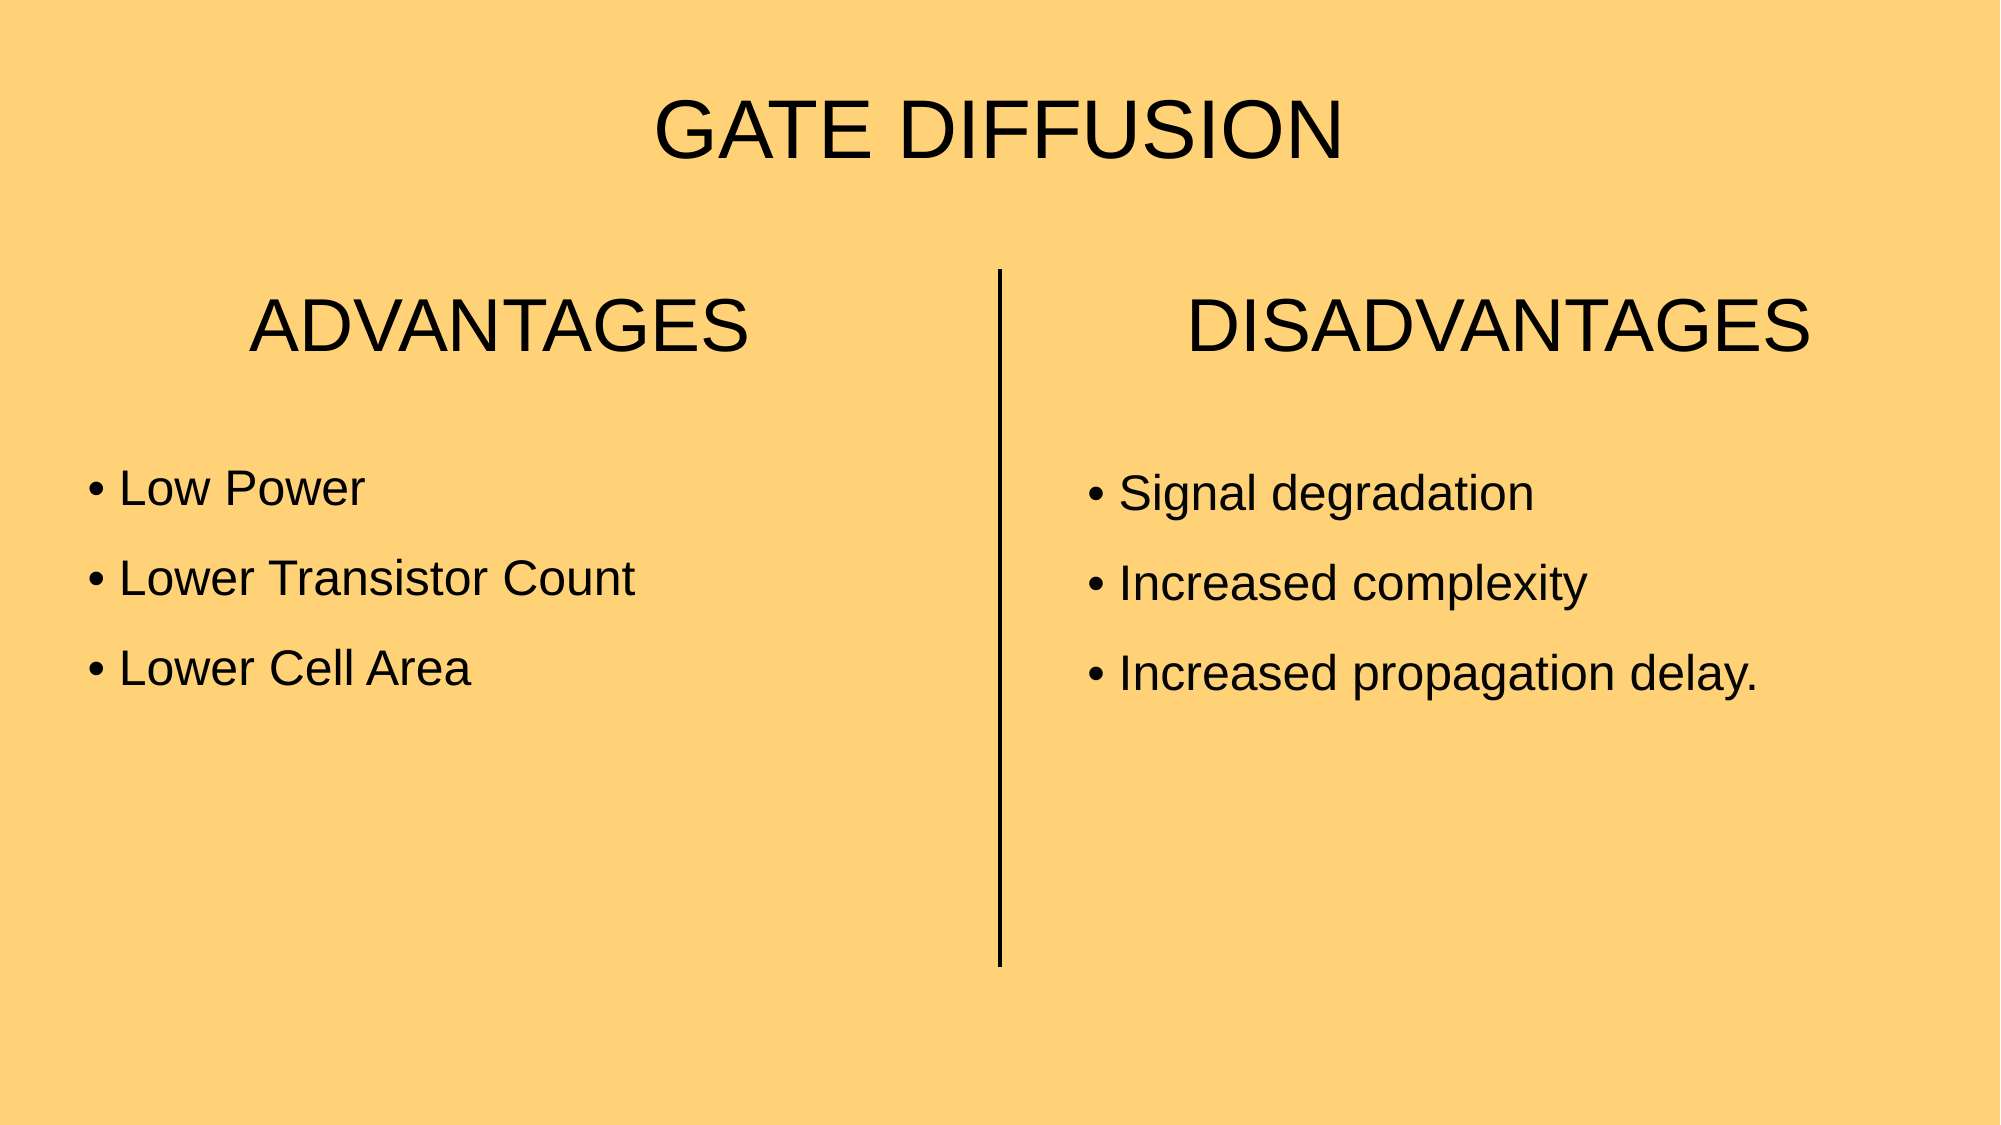

GATE DIFFUSION
ADVANTAGES
DISADVANTAGES
• Low Power
• Lower Transistor Count
• Lower Cell Area
• Signal degradation
• Increased complexity
• Increased propagation delay.